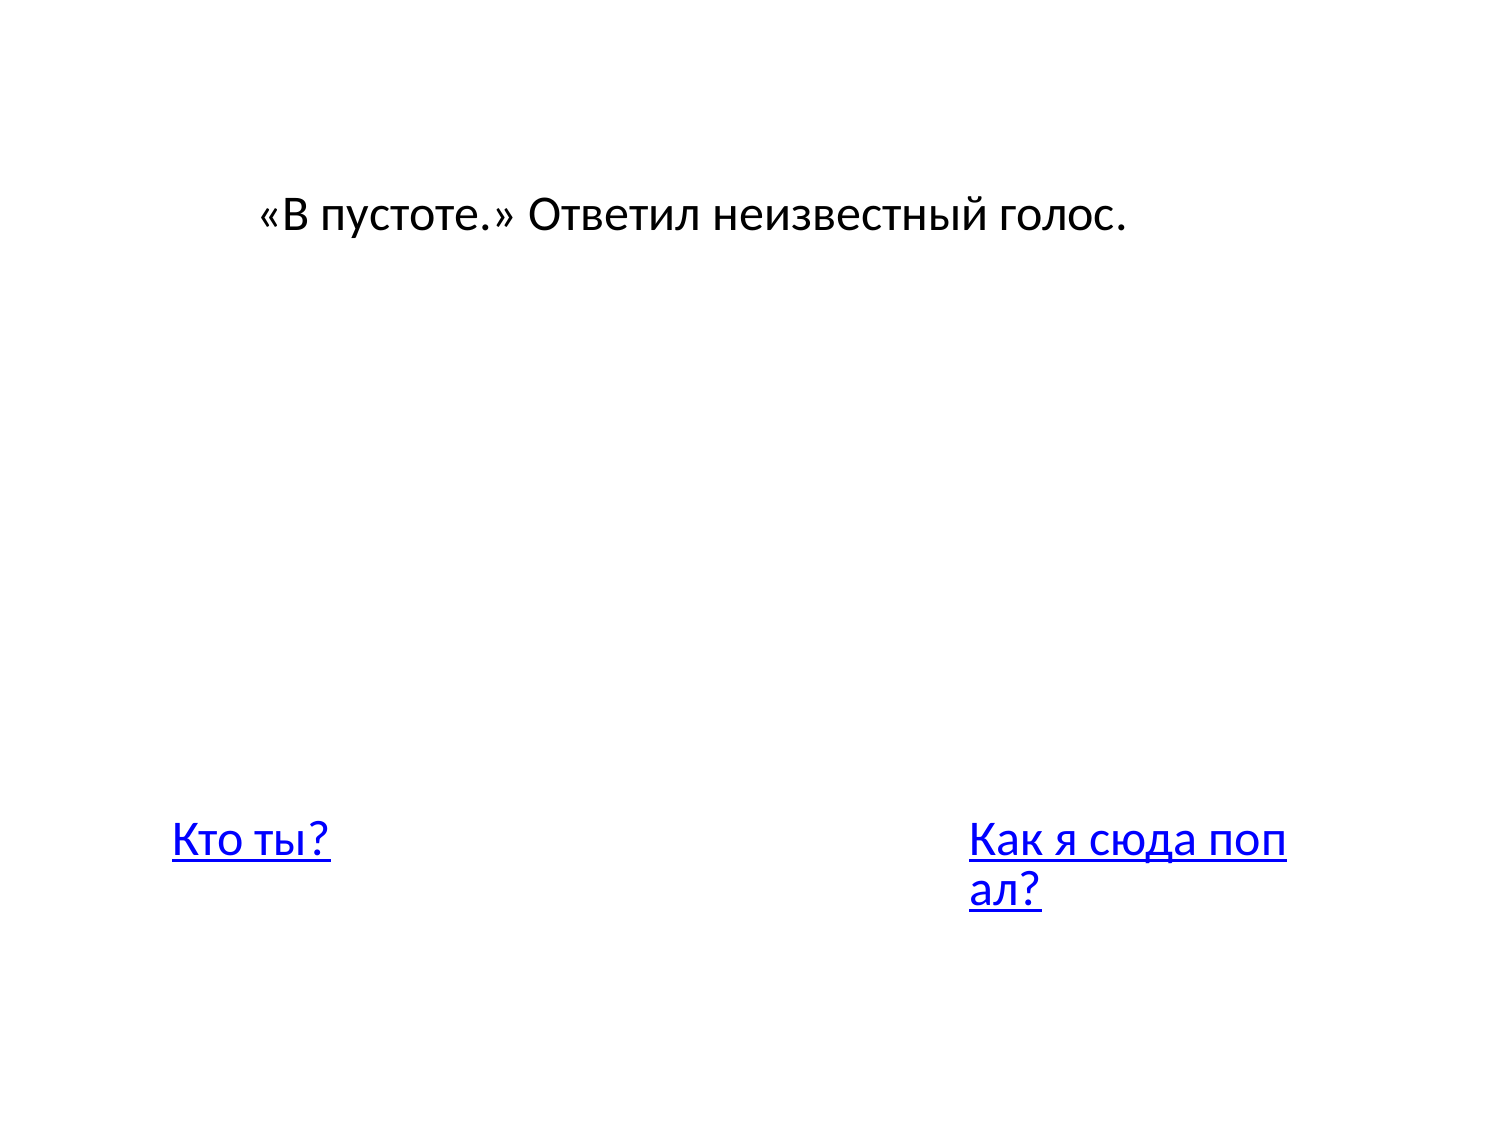

«В пустоте.» Ответил неизвестный голос.
Кто ты?
Как я сюда попал?